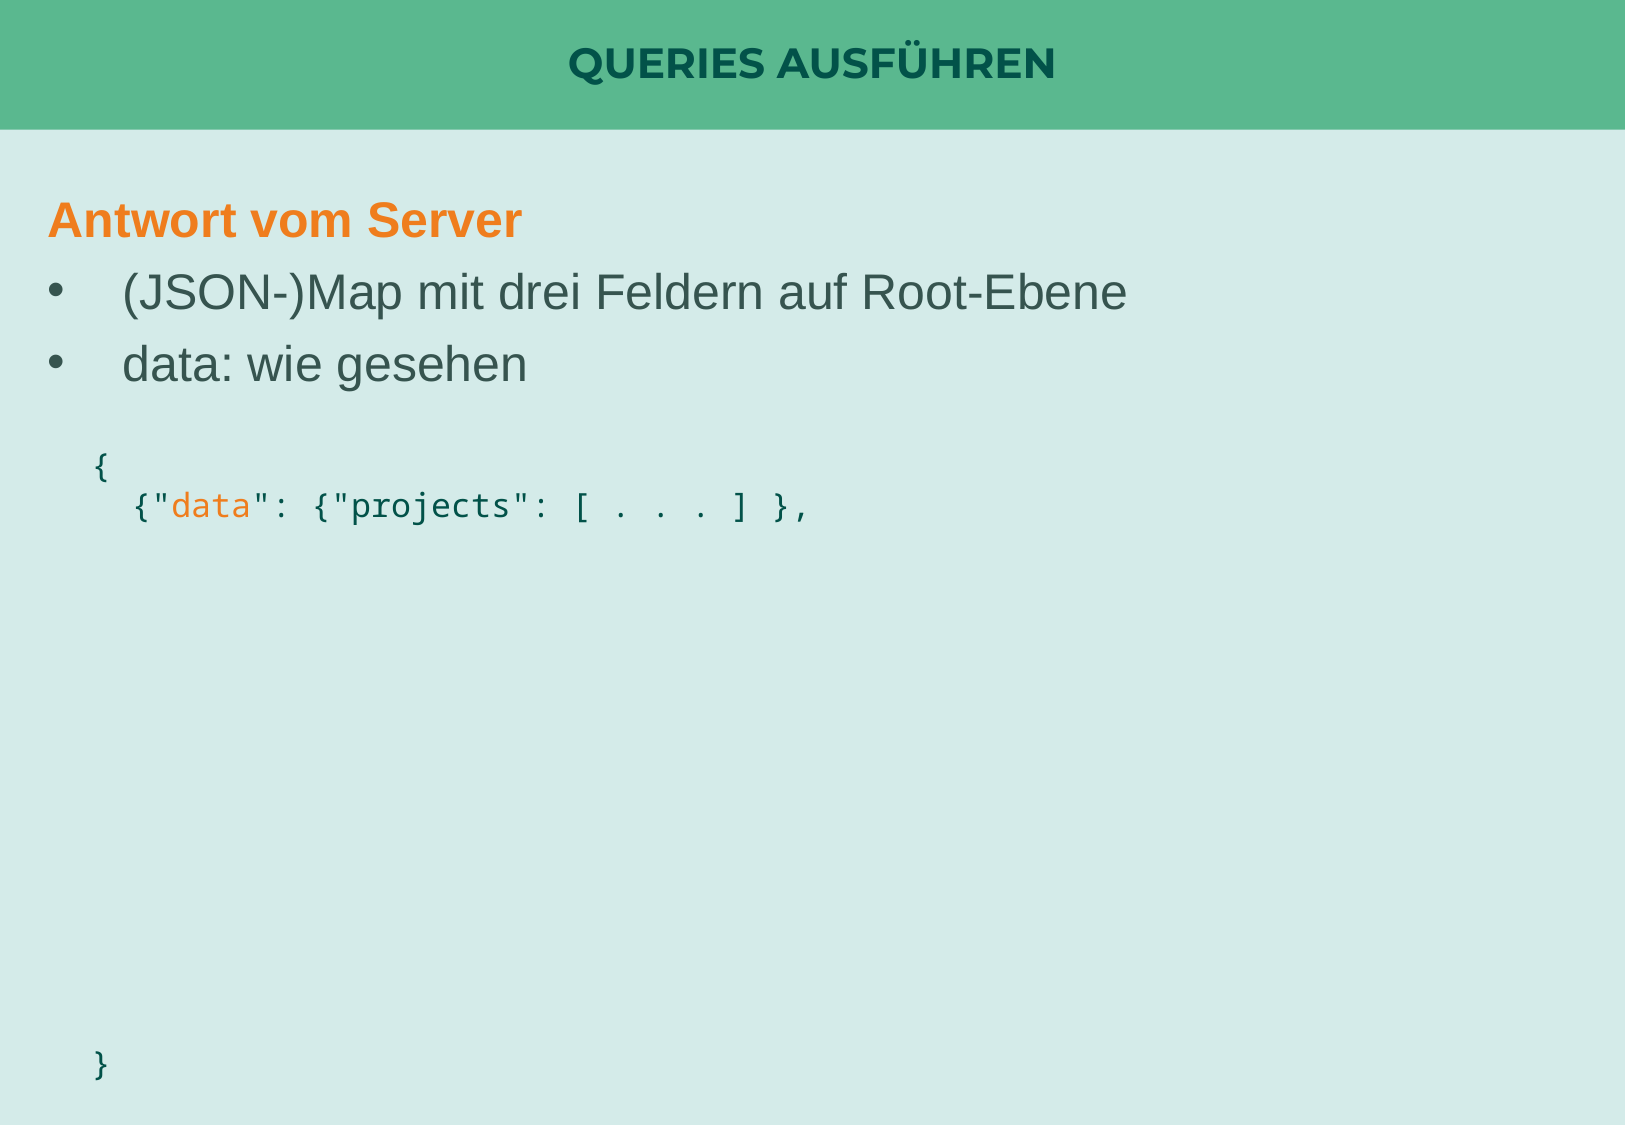

# Queries ausführen
Antwort vom Server
(JSON-)Map mit drei Feldern auf Root-Ebene
data: wie gesehen

{
  {"data": {"projects": [ . . . ] },

}